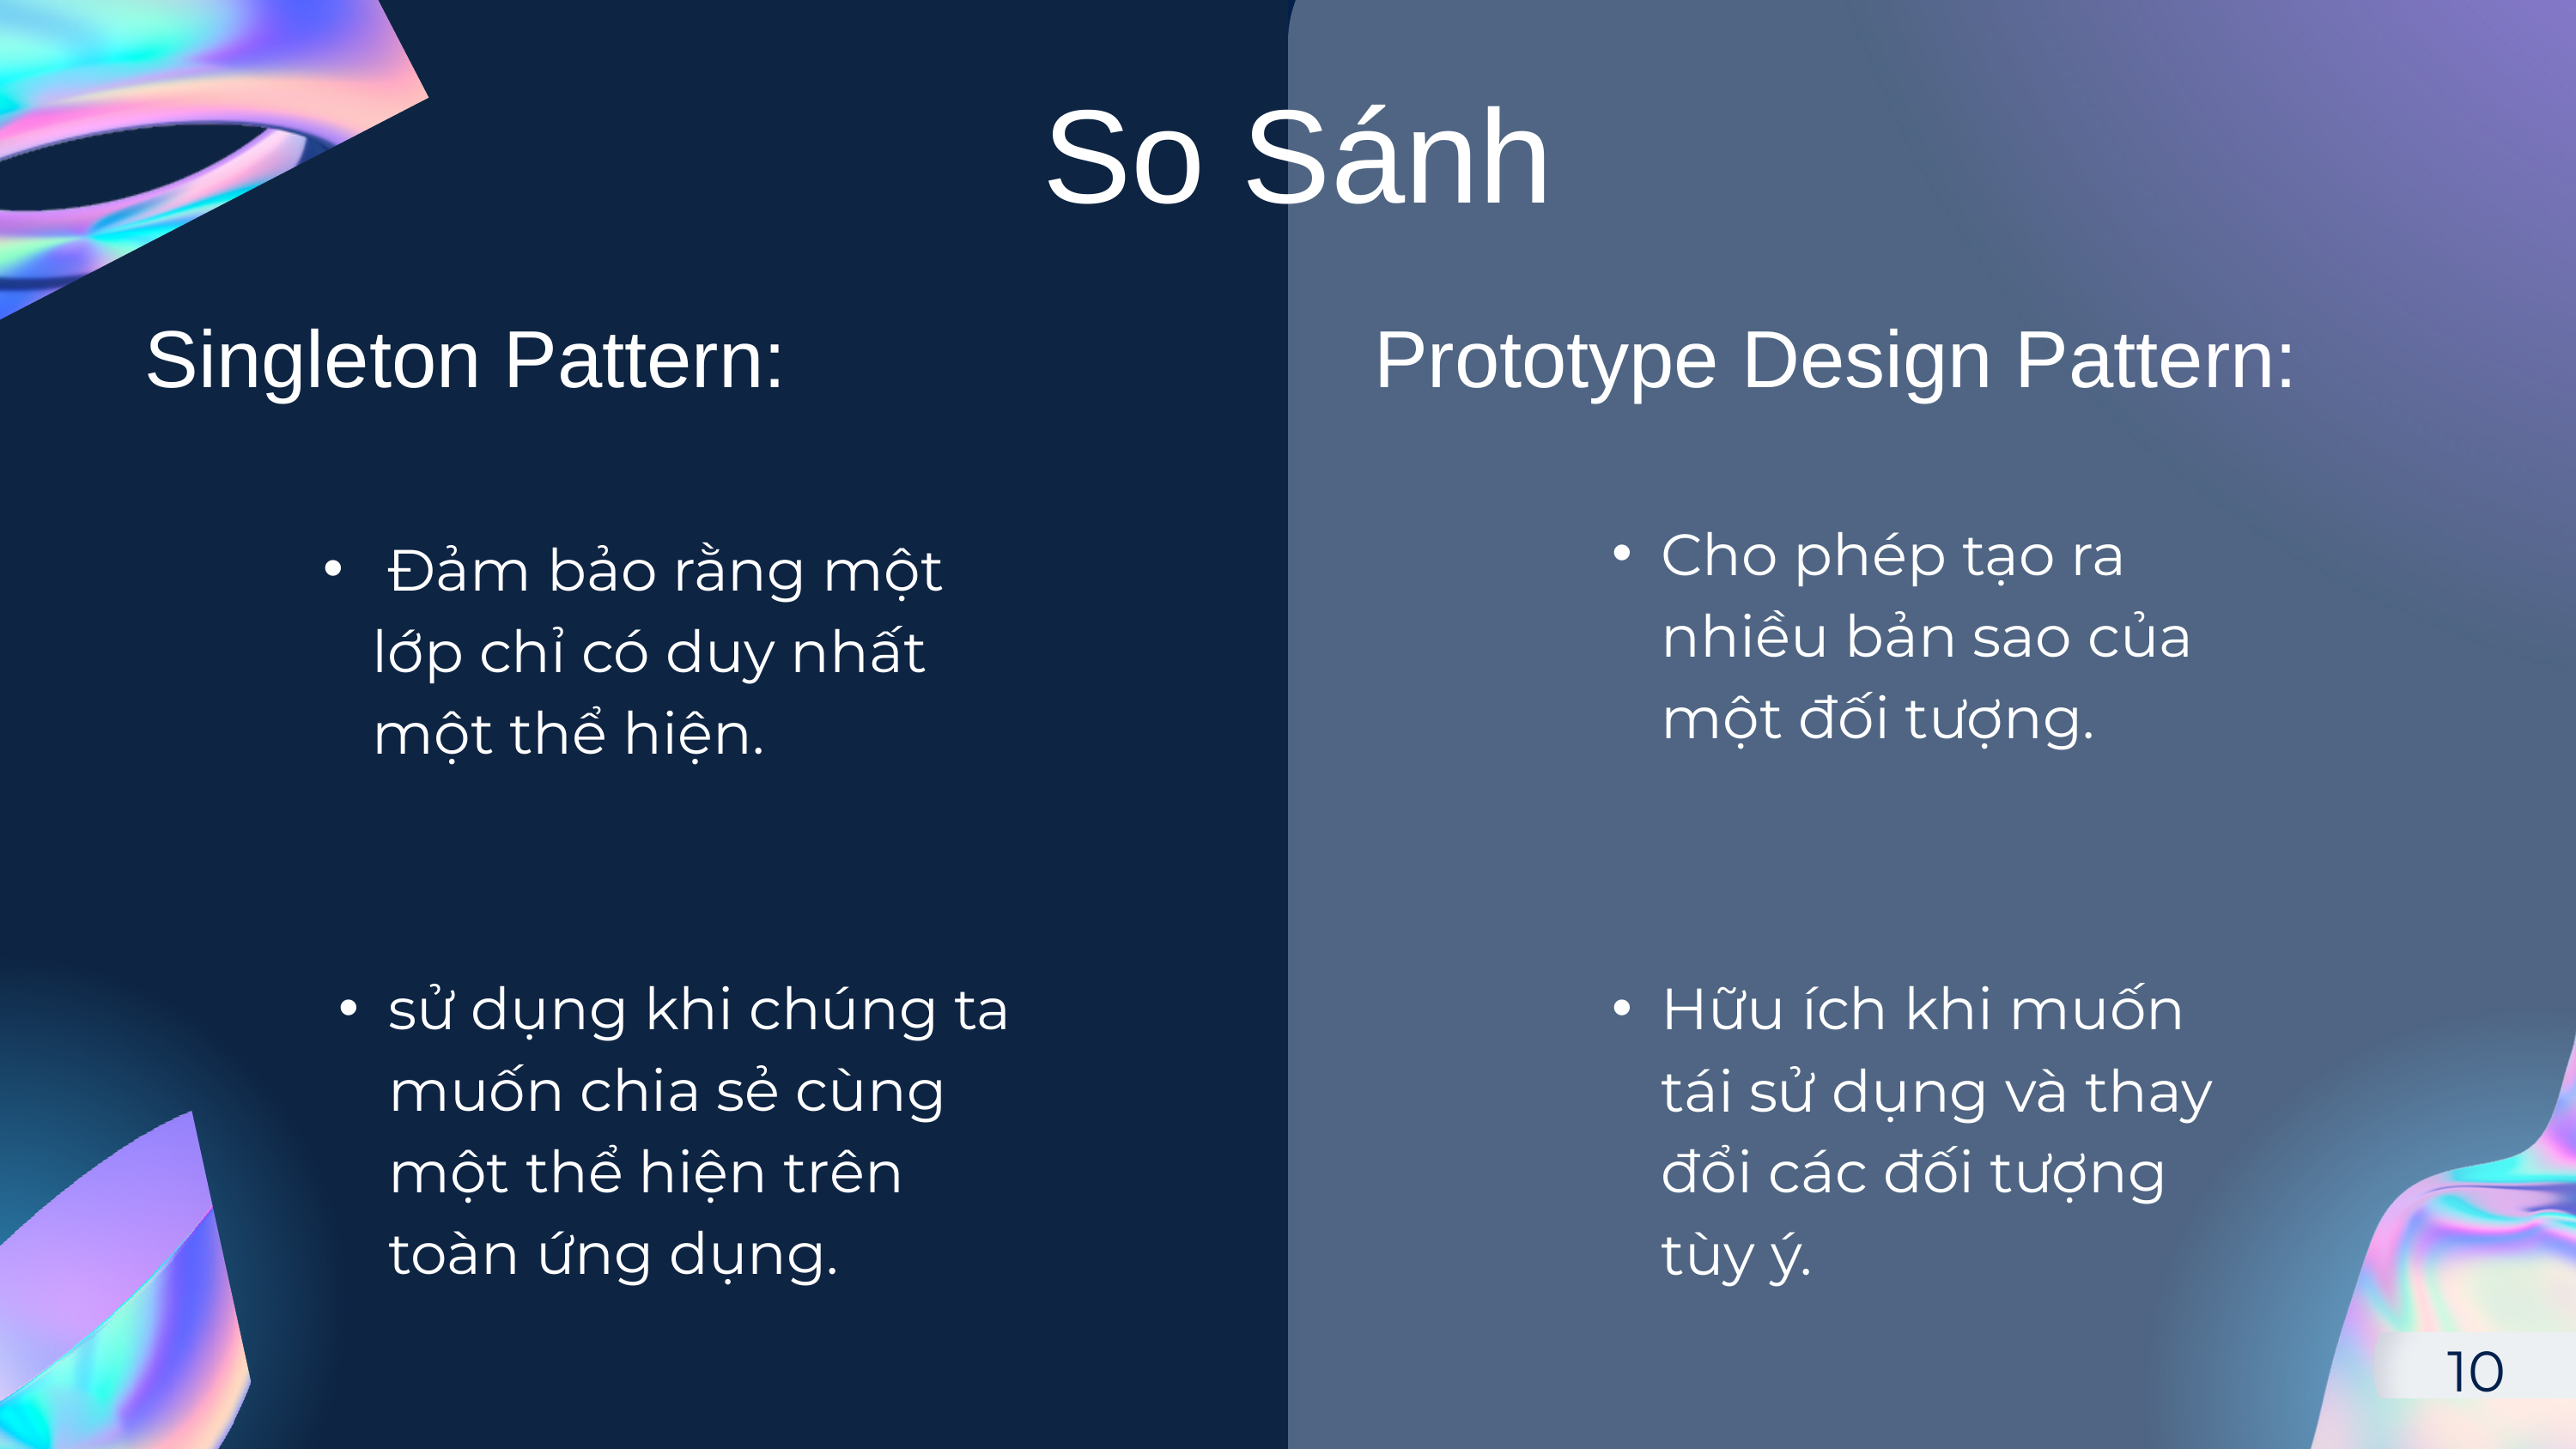

So Sánh
Singleton Pattern:

Prototype Design Pattern:
Cho phép tạo ra nhiều bản sao của một đối tượng.

 Đảm bảo rằng một lớp chỉ có duy nhất một thể hiện.

sử dụng khi chúng ta muốn chia sẻ cùng một thể hiện trên toàn ứng dụng.
Hữu ích khi muốn tái sử dụng và thay đổi các đối tượng tùy ý.

10